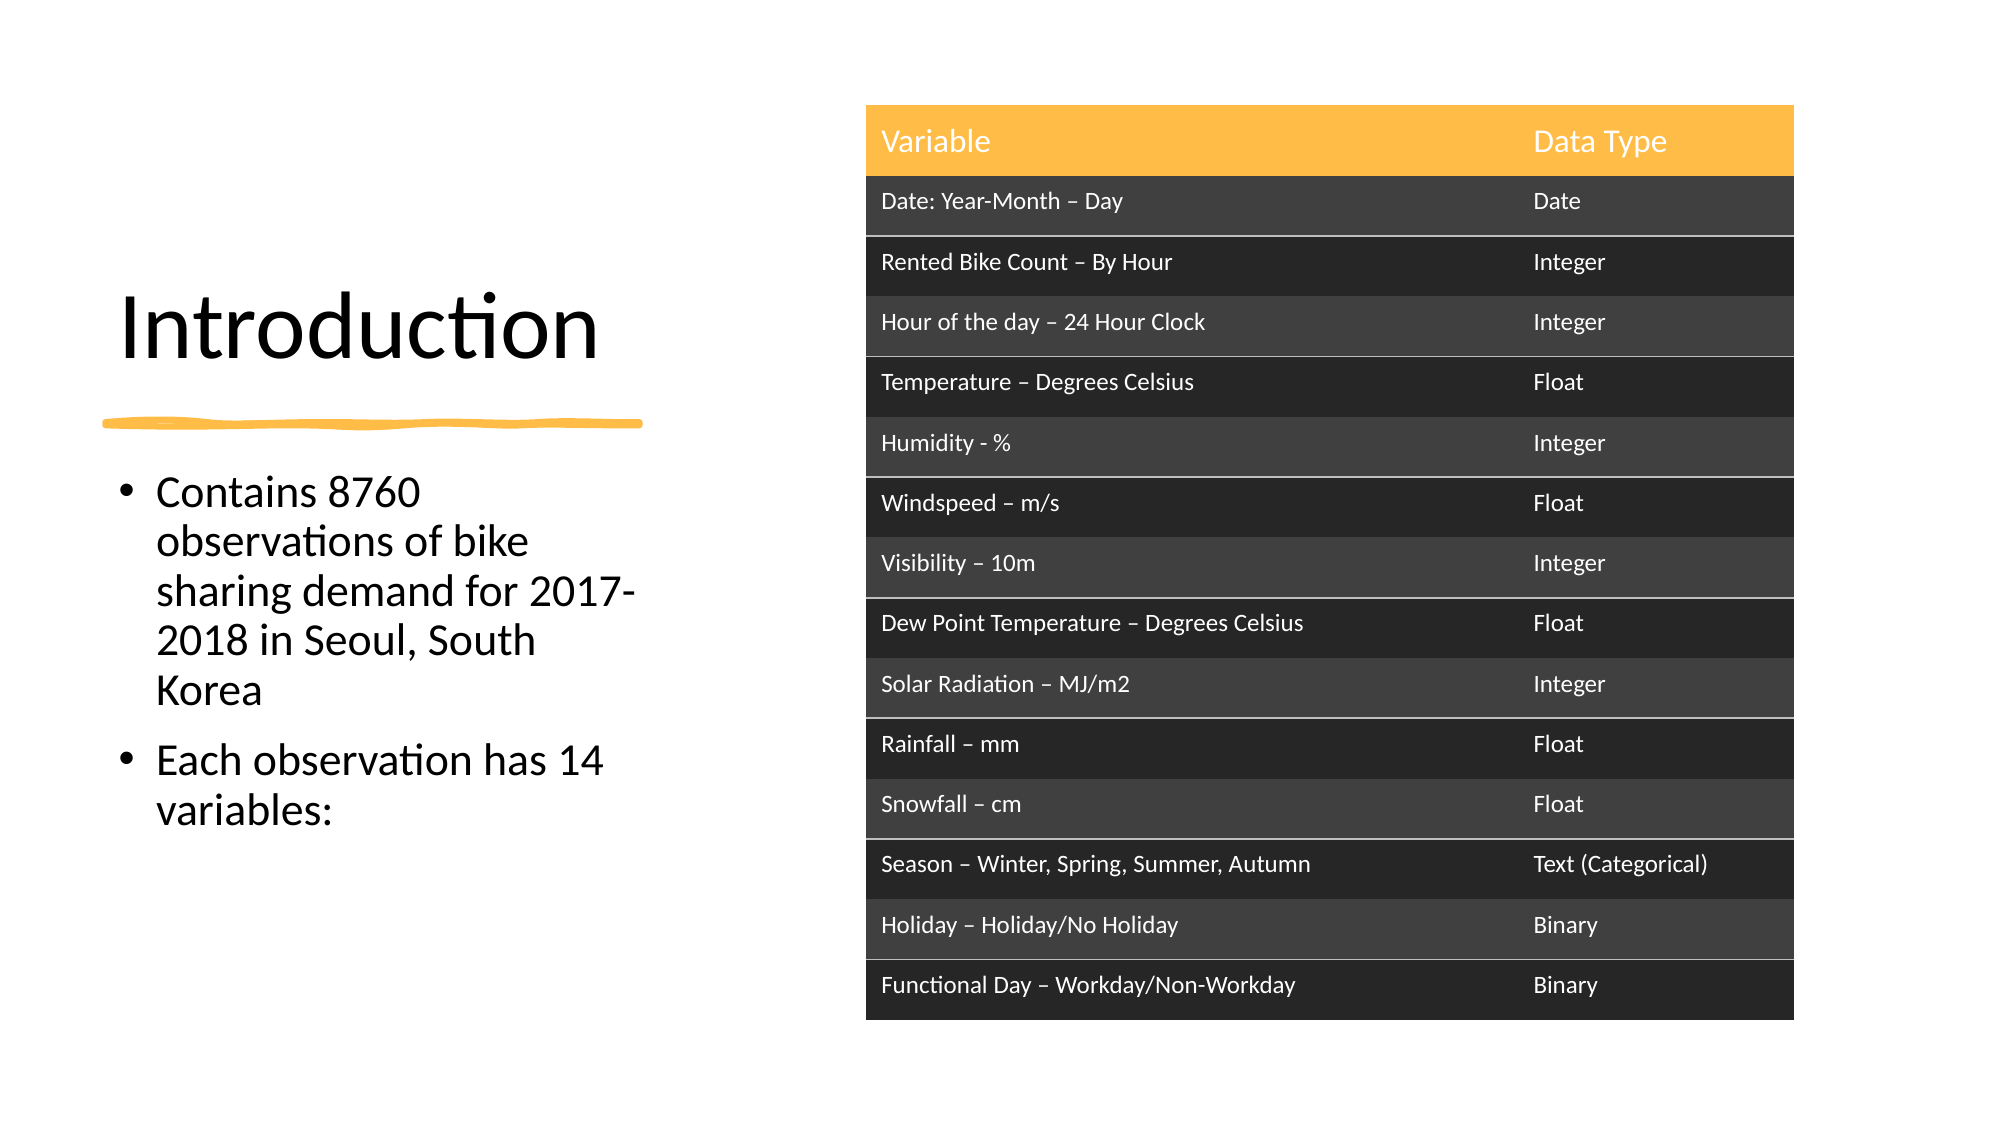

# Introduction
| Variable | Data Type |
| --- | --- |
| Date: Year-Month – Day | Date |
| Rented Bike Count – By Hour | Integer |
| Hour of the day – 24 Hour Clock | Integer |
| Temperature – Degrees Celsius | Float |
| Humidity - % | Integer |
| Windspeed – m/s | Float |
| Visibility – 10m | Integer |
| Dew Point Temperature – Degrees Celsius | Float |
| Solar Radiation – MJ/m2 | Integer |
| Rainfall – mm | Float |
| Snowfall – cm | Float |
| Season – Winter, Spring, Summer, Autumn | Text (Categorical) |
| Holiday – Holiday/No Holiday | Binary |
| Functional Day – Workday/Non-Workday | Binary |

Contains 8760 observations of bike sharing demand for 2017-2018 in Seoul, South Korea
Each observation has 14 variables: